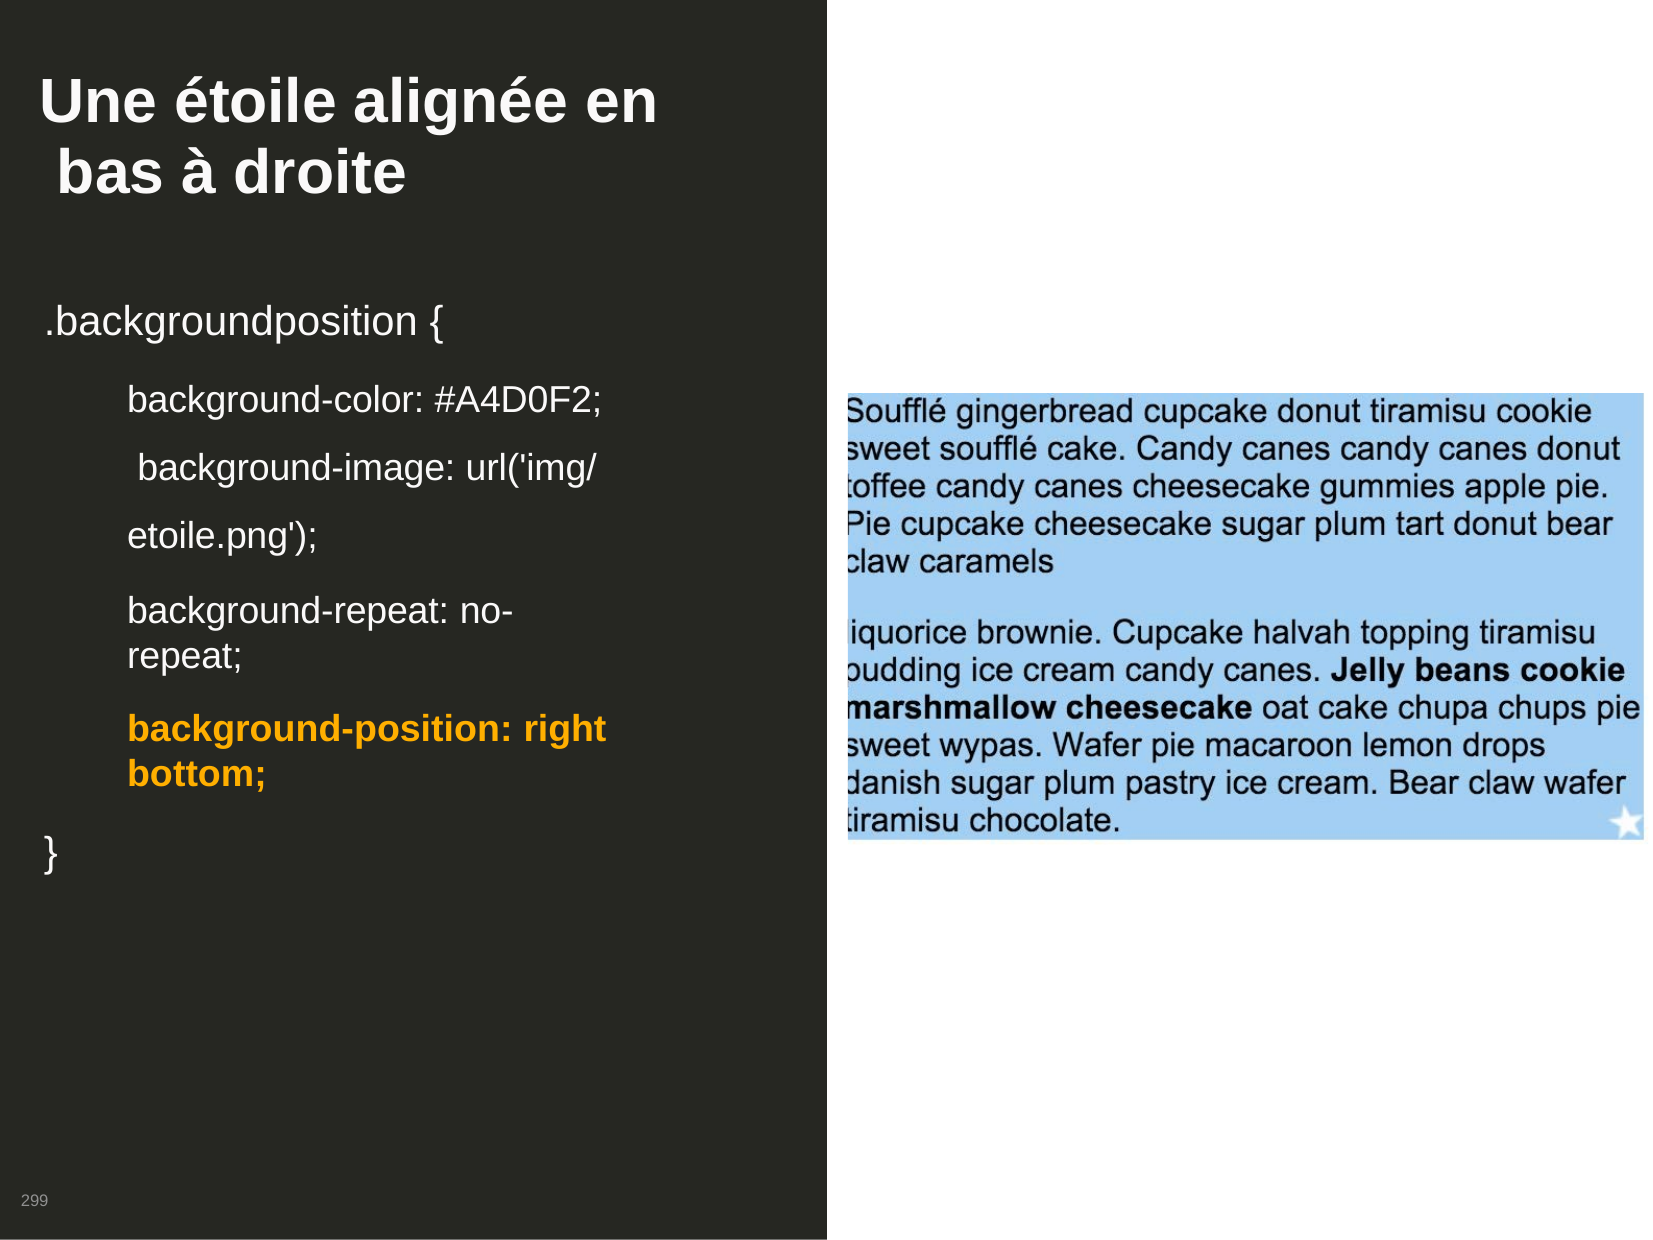

# Une étoile alignée en  bas à droite
.backgroundposition {
background-color: #A4D0F2;  background-image: url('img/  etoile.png');
background-repeat: no-repeat;
background-position: right bottom;
}

299